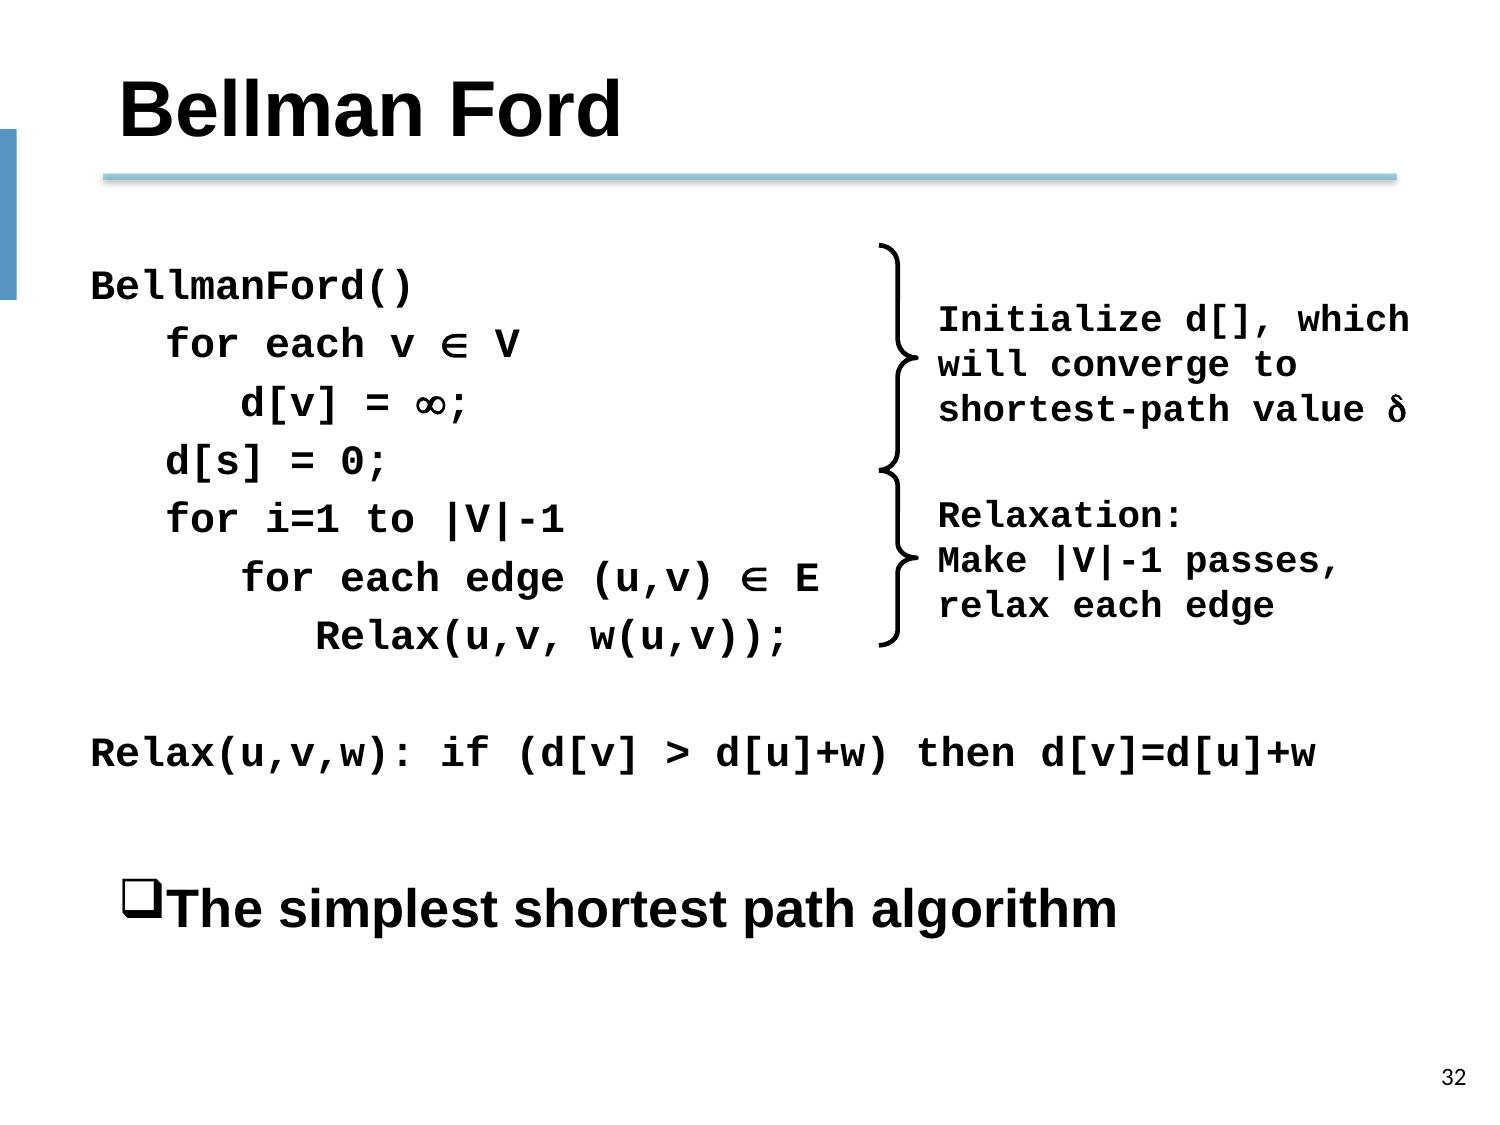

# Bellman Ford

Initialize d[], which
will converge to
shortest-path value δ
BellmanFord()
   for each v ∈ V
      d[v] = ∞;
   d[s] = 0;
   for i=1 to |V|-1
      for each edge (u,v) ∈ E
         Relax(u,v, w(u,v));

Relax(u,v,w): if (d[v] > d[u]+w) then d[v]=d[u]+w

Relaxation:
Make |V|-1 passes,
relax each edge
The simplest shortest path algorithm
32